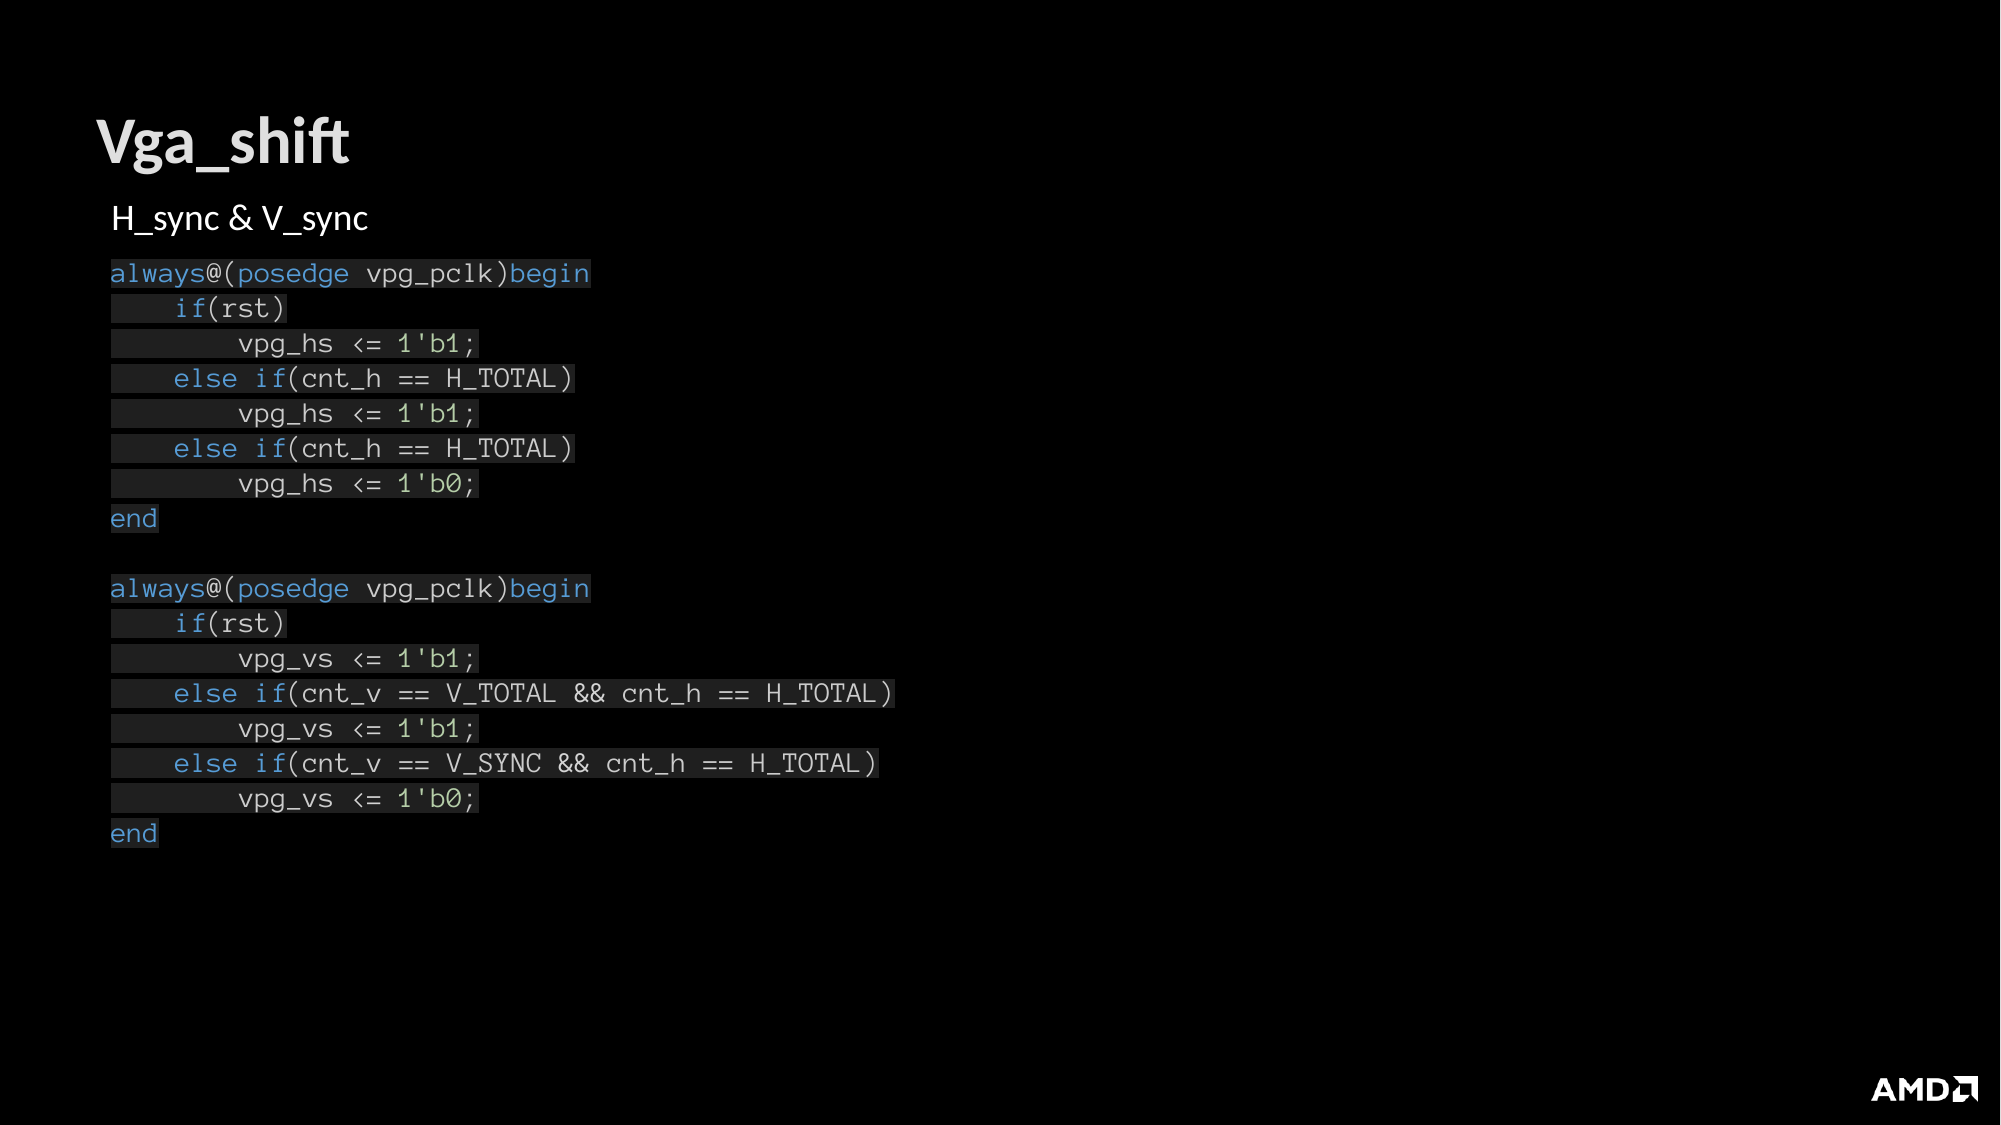

# Vga_shift
H_sync & V_sync
always@(posedge vpg_pclk)begin
    if(rst)
        vpg_hs <= 1'b1;
    else if(cnt_h == H_TOTAL)
        vpg_hs <= 1'b1;
    else if(cnt_h == H_TOTAL)
        vpg_hs <= 1'b0;
end
always@(posedge vpg_pclk)begin
    if(rst)
        vpg_vs <= 1'b1;
    else if(cnt_v == V_TOTAL && cnt_h == H_TOTAL)
        vpg_vs <= 1'b1;
    else if(cnt_v == V_SYNC && cnt_h == H_TOTAL)
        vpg_vs <= 1'b0;
end